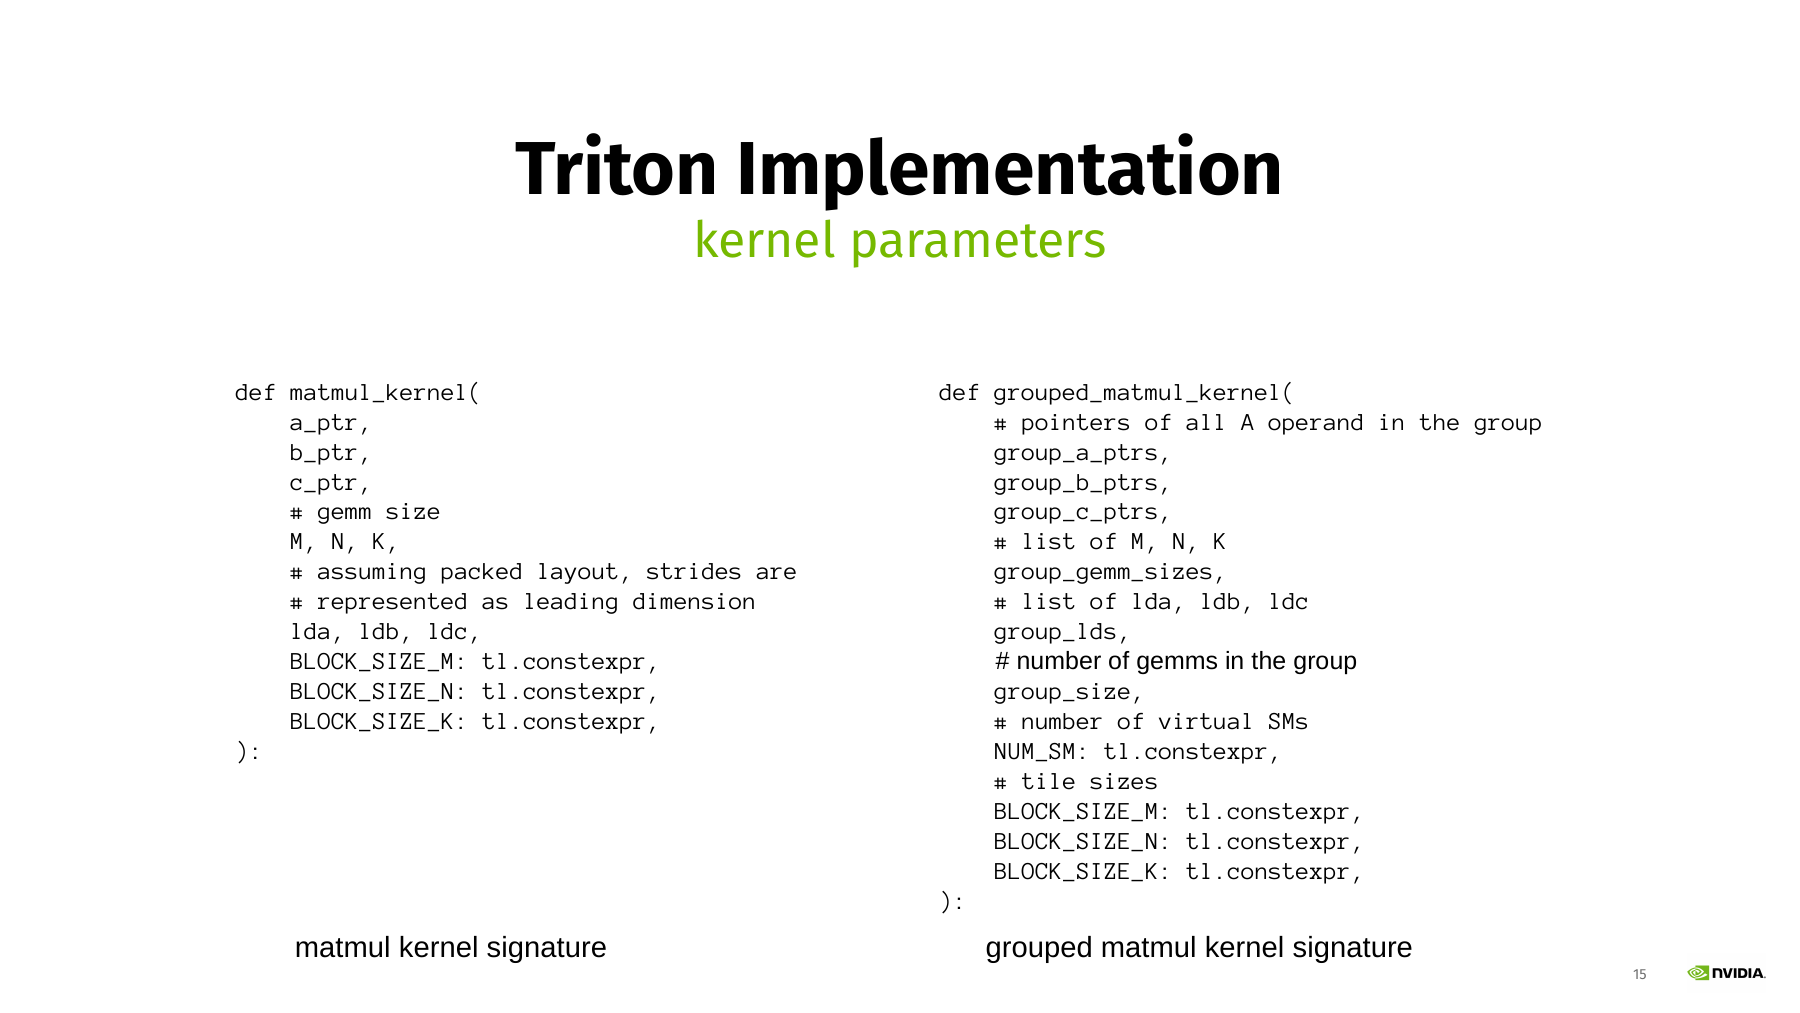

# Triton Implementation
kernel parameters
def grouped_matmul_kernel(
    # pointers of all A operand in the group
    group_a_ptrs,
    group_b_ptrs,
    group_c_ptrs,
    # list of M, N, K
    group_gemm_sizes,
    # list of lda, ldb, ldc
    group_lds,
        # number of gemms in the group
    group_size,
    # number of virtual SMs
    NUM_SM: tl.constexpr,
    # tile sizes
    BLOCK_SIZE_M: tl.constexpr,
    BLOCK_SIZE_N: tl.constexpr,
    BLOCK_SIZE_K: tl.constexpr,
):

def matmul_kernel(
    a_ptr,
    b_ptr,
    c_ptr,
    # gemm size
    M, N, K,
    # assuming packed layout, strides are
    # represented as leading dimension
    lda, ldb, ldc,
    BLOCK_SIZE_M: tl.constexpr,
    BLOCK_SIZE_N: tl.constexpr,
    BLOCK_SIZE_K: tl.constexpr,
):

matmul kernel signature
grouped matmul kernel signature